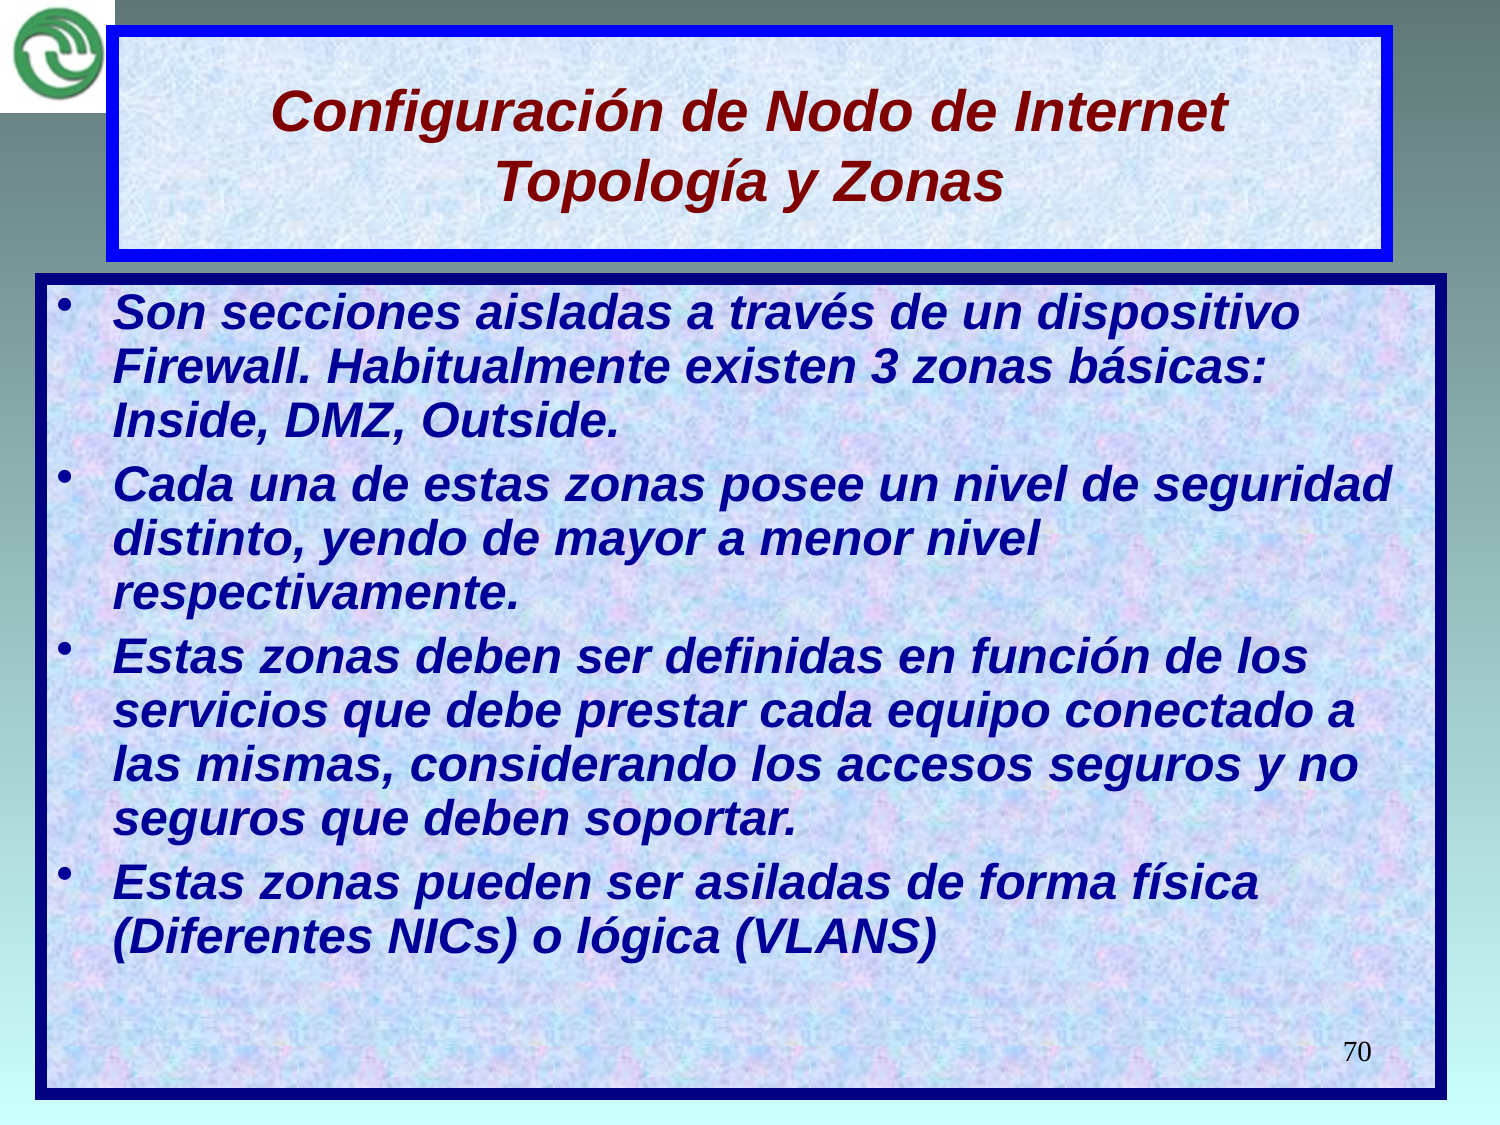

# Configuración de Nodo de Internet Topología y Zonas
Son secciones aisladas a través de un dispositivo Firewall. Habitualmente existen 3 zonas básicas: Inside, DMZ, Outside.
Cada una de estas zonas posee un nivel de seguridad distinto, yendo de mayor a menor nivel respectivamente.
Estas zonas deben ser definidas en función de los servicios que debe prestar cada equipo conectado a las mismas, considerando los accesos seguros y no seguros que deben soportar.
Estas zonas pueden ser asiladas de forma física (Diferentes NICs) o lógica (VLANS)
70